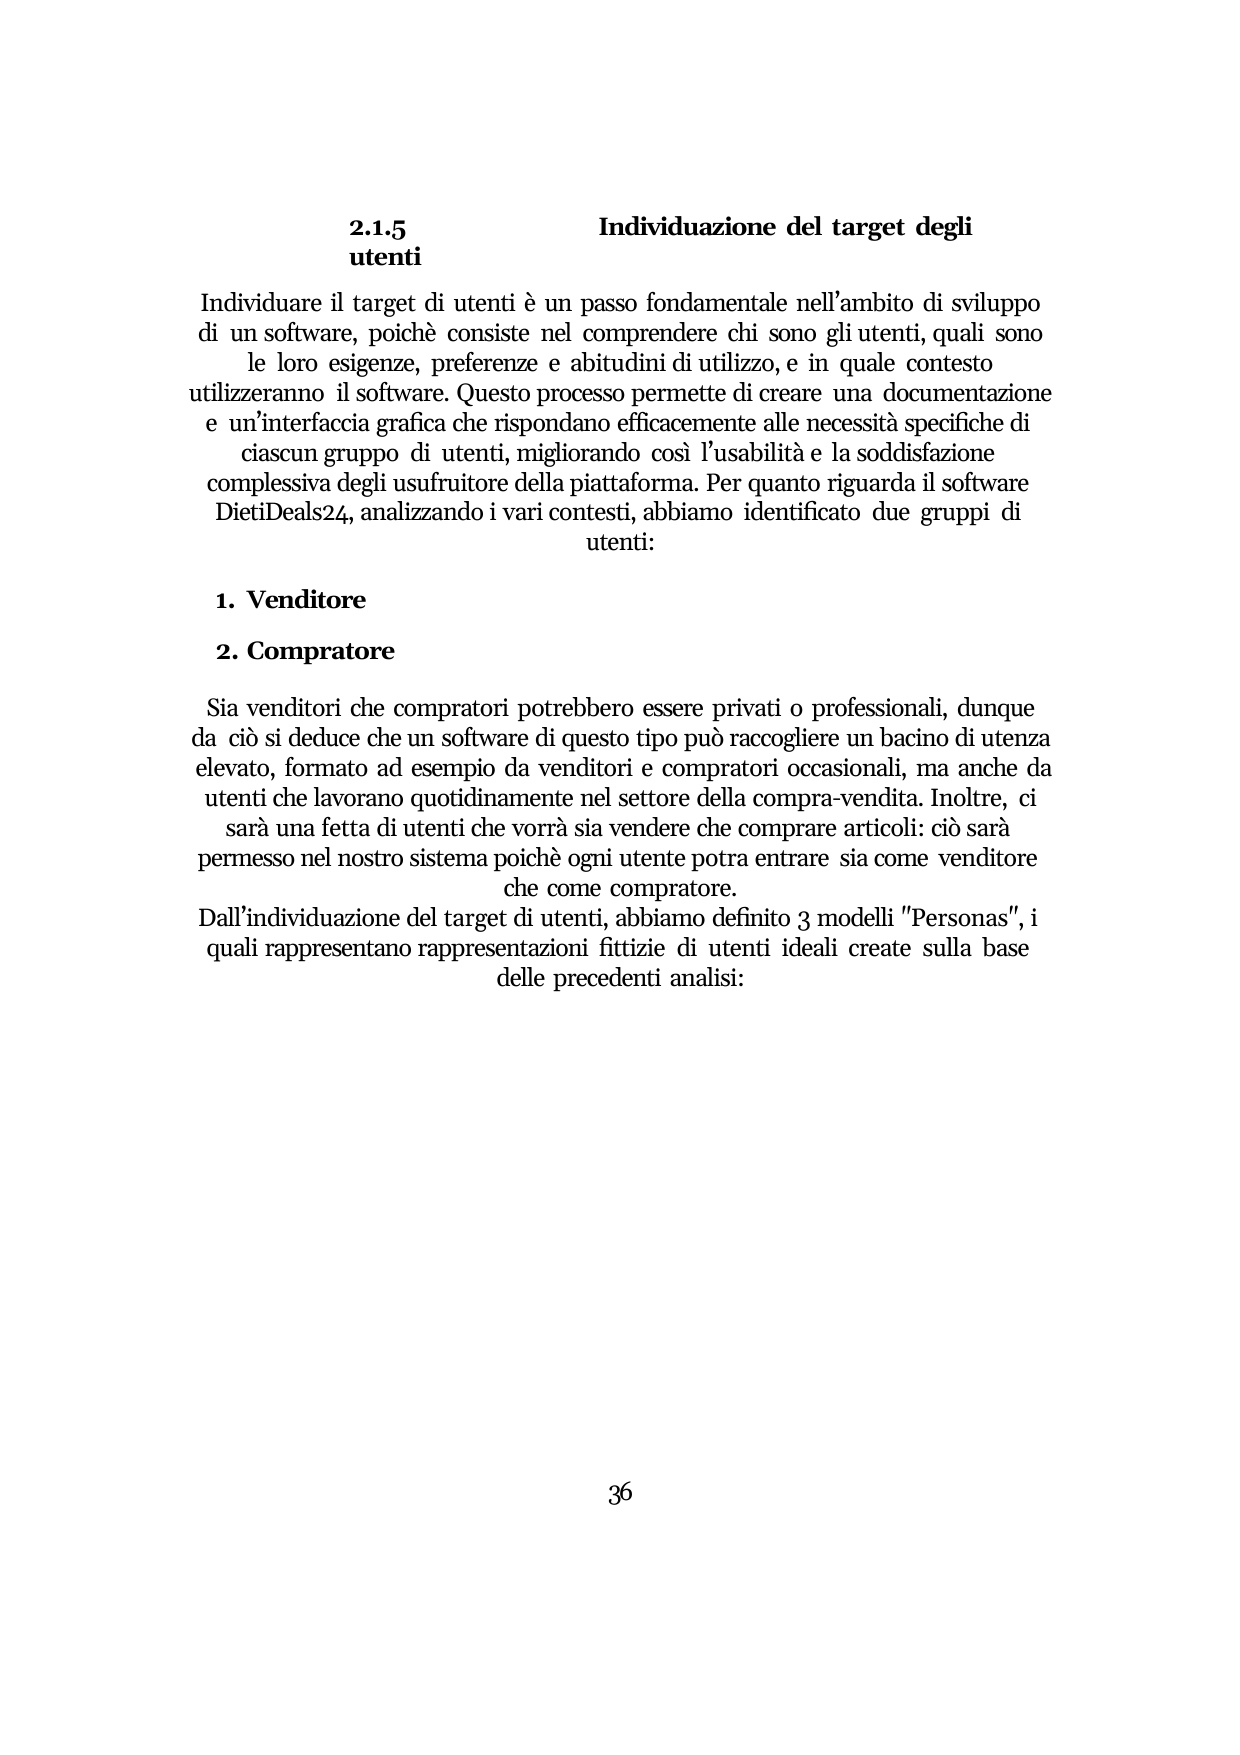

2.1.5	Individuazione del target degli utenti
Individuare il target di utenti è un passo fondamentale nell’ambito di sviluppo di  un software, poichè consiste nel comprendere chi sono gli utenti, quali sono le  loro esigenze, preferenze e abitudini di utilizzo, e in quale contesto utilizzeranno  il software. Questo processo permette di creare una documentazione e  un’interfaccia grafica che rispondano efficacemente alle necessità specifiche di  ciascun gruppo di utenti, migliorando così l’usabilità e la soddisfazione  complessiva degli usufruitore della piattaforma. Per quanto riguarda il software  DietiDeals24, analizzando i vari contesti, abbiamo identificato due gruppi di  utenti:
Venditore
Compratore
Sia venditori che compratori potrebbero essere privati o professionali, dunque da  ciò si deduce che un software di questo tipo può raccogliere un bacino di utenza  elevato, formato ad esempio da venditori e compratori occasionali, ma anche da  utenti che lavorano quotidinamente nel settore della compra-vendita. Inoltre, ci  sarà una fetta di utenti che vorrà sia vendere che comprare articoli: ciò sarà  permesso nel nostro sistema poichè ogni utente potra entrare sia come venditore  che come compratore.
Dall’individuazione del target di utenti, abbiamo definito 3 modelli "Personas", i  quali rappresentano rappresentazioni fittizie di utenti ideali create sulla base  delle precedenti analisi:
36